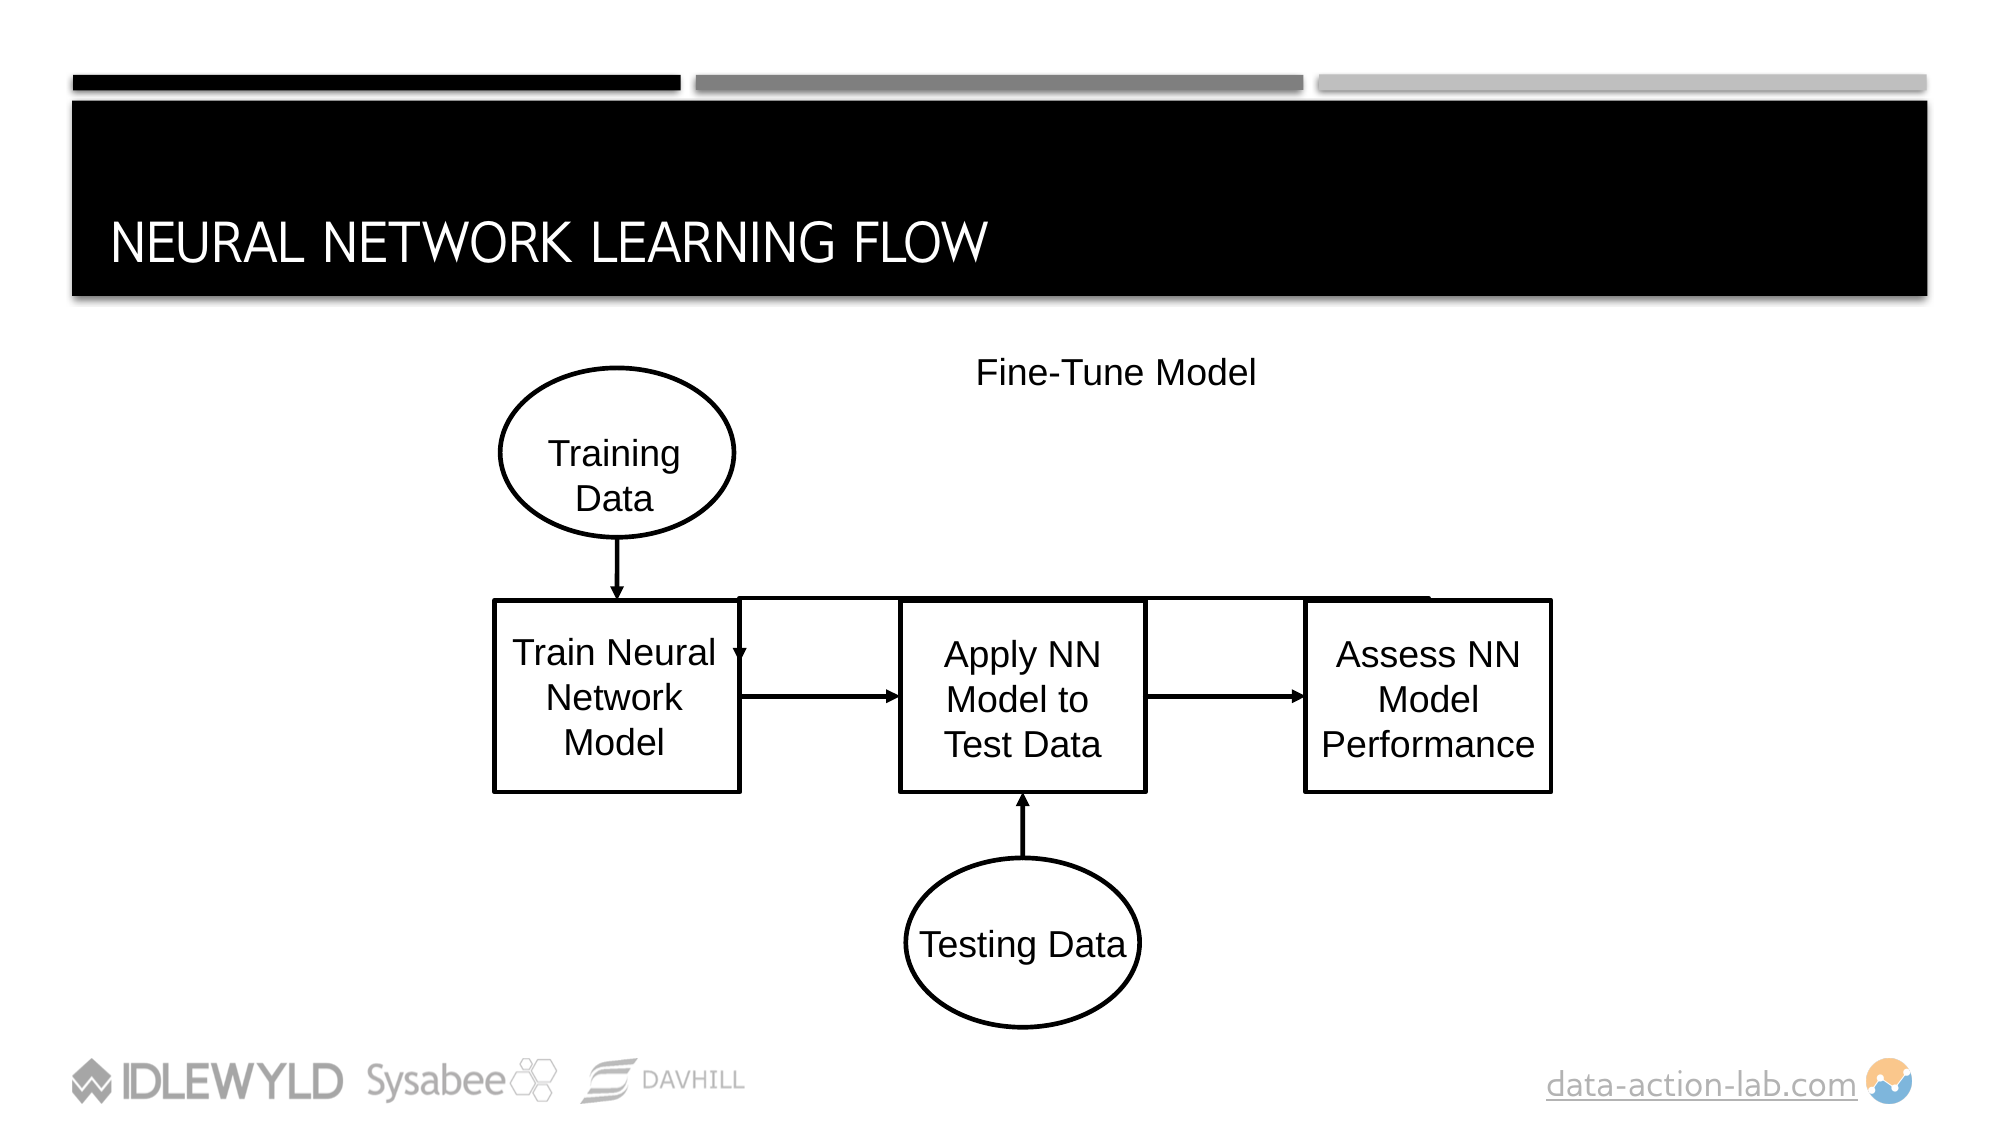

# Neural Network Learning Flow
Fine-Tune Model

Training Data

Train Neural Network Model
Apply NN Model to
Test Data
Assess NN Model Performance

Testing Data